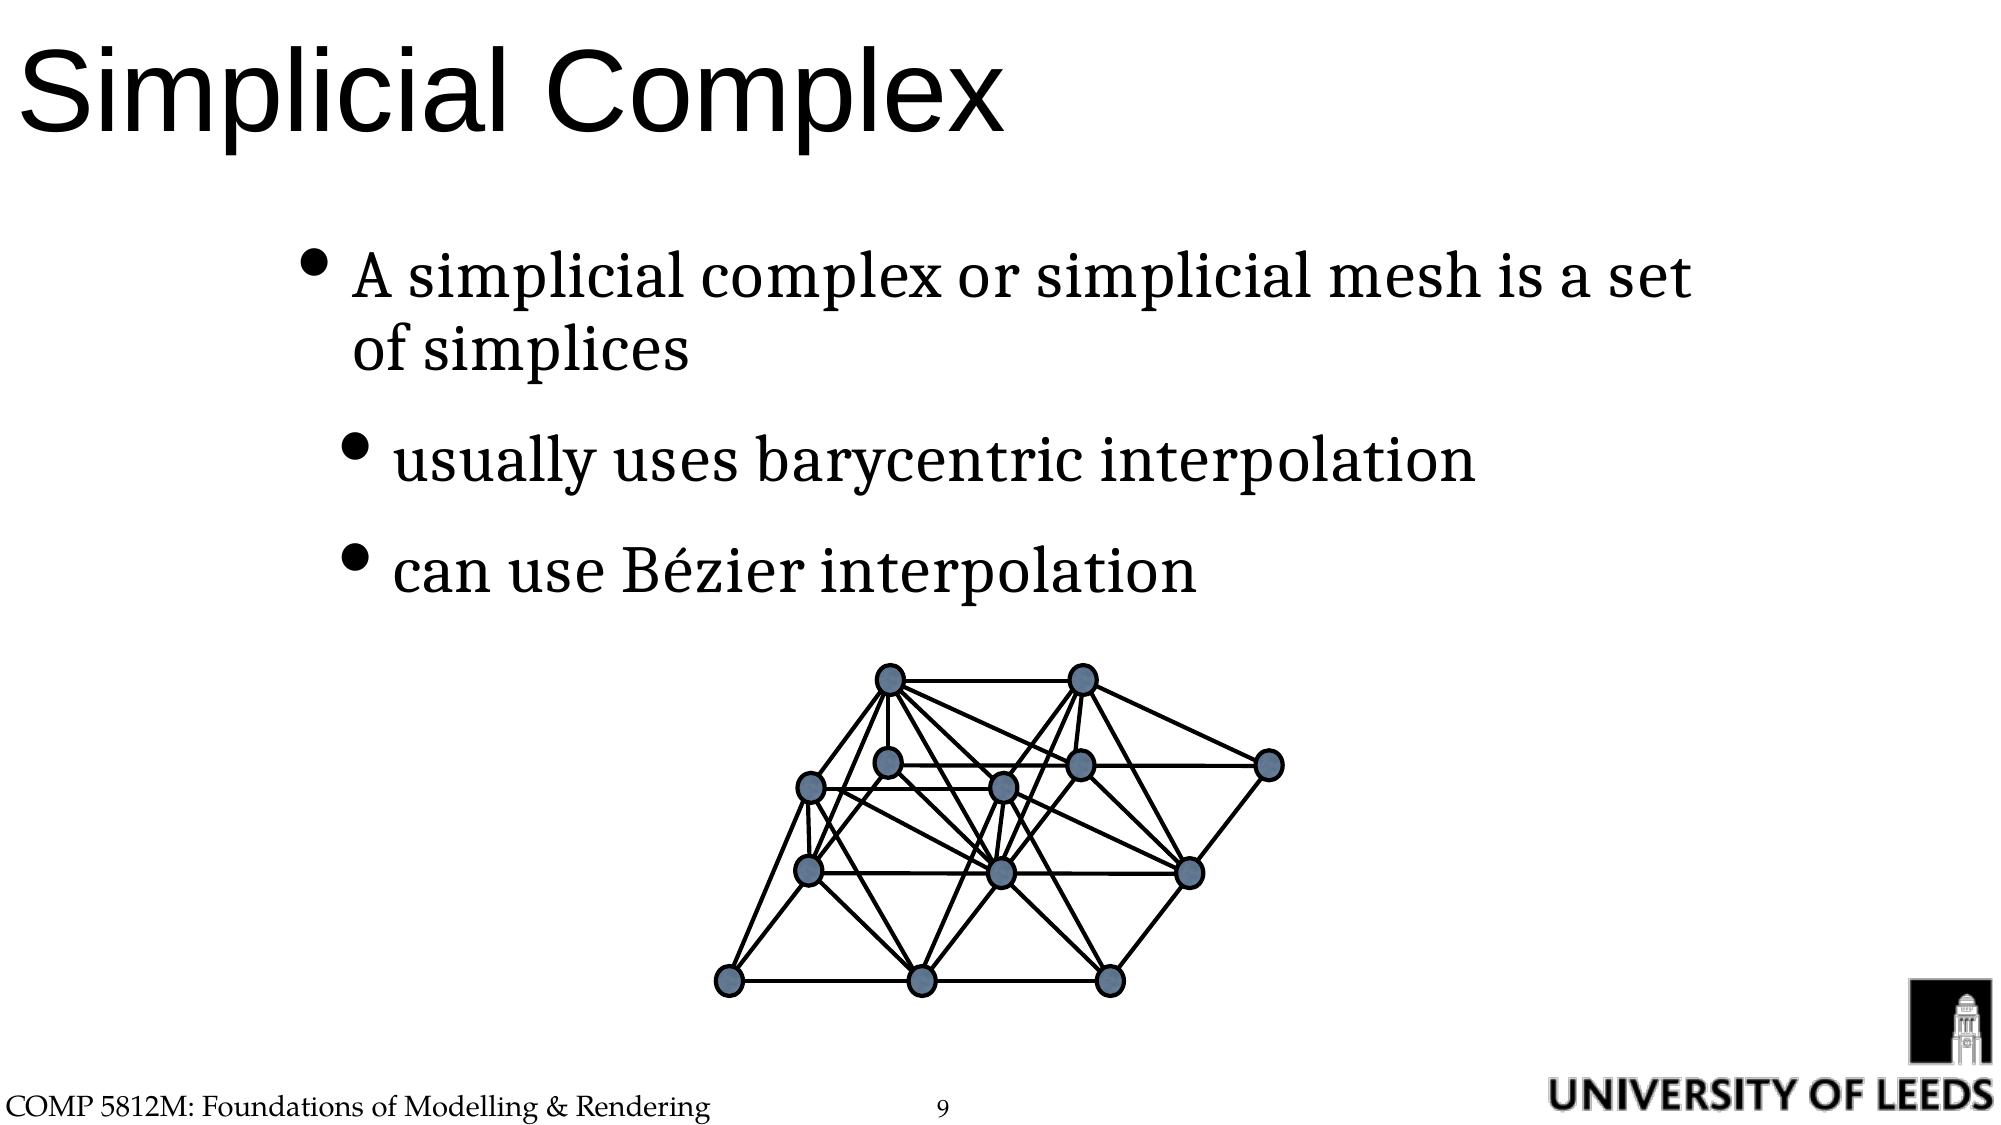

# Simplicial Complex
A simplicial complex or simplicial mesh is a set of simplices
usually uses barycentric interpolation
can use Bézier interpolation